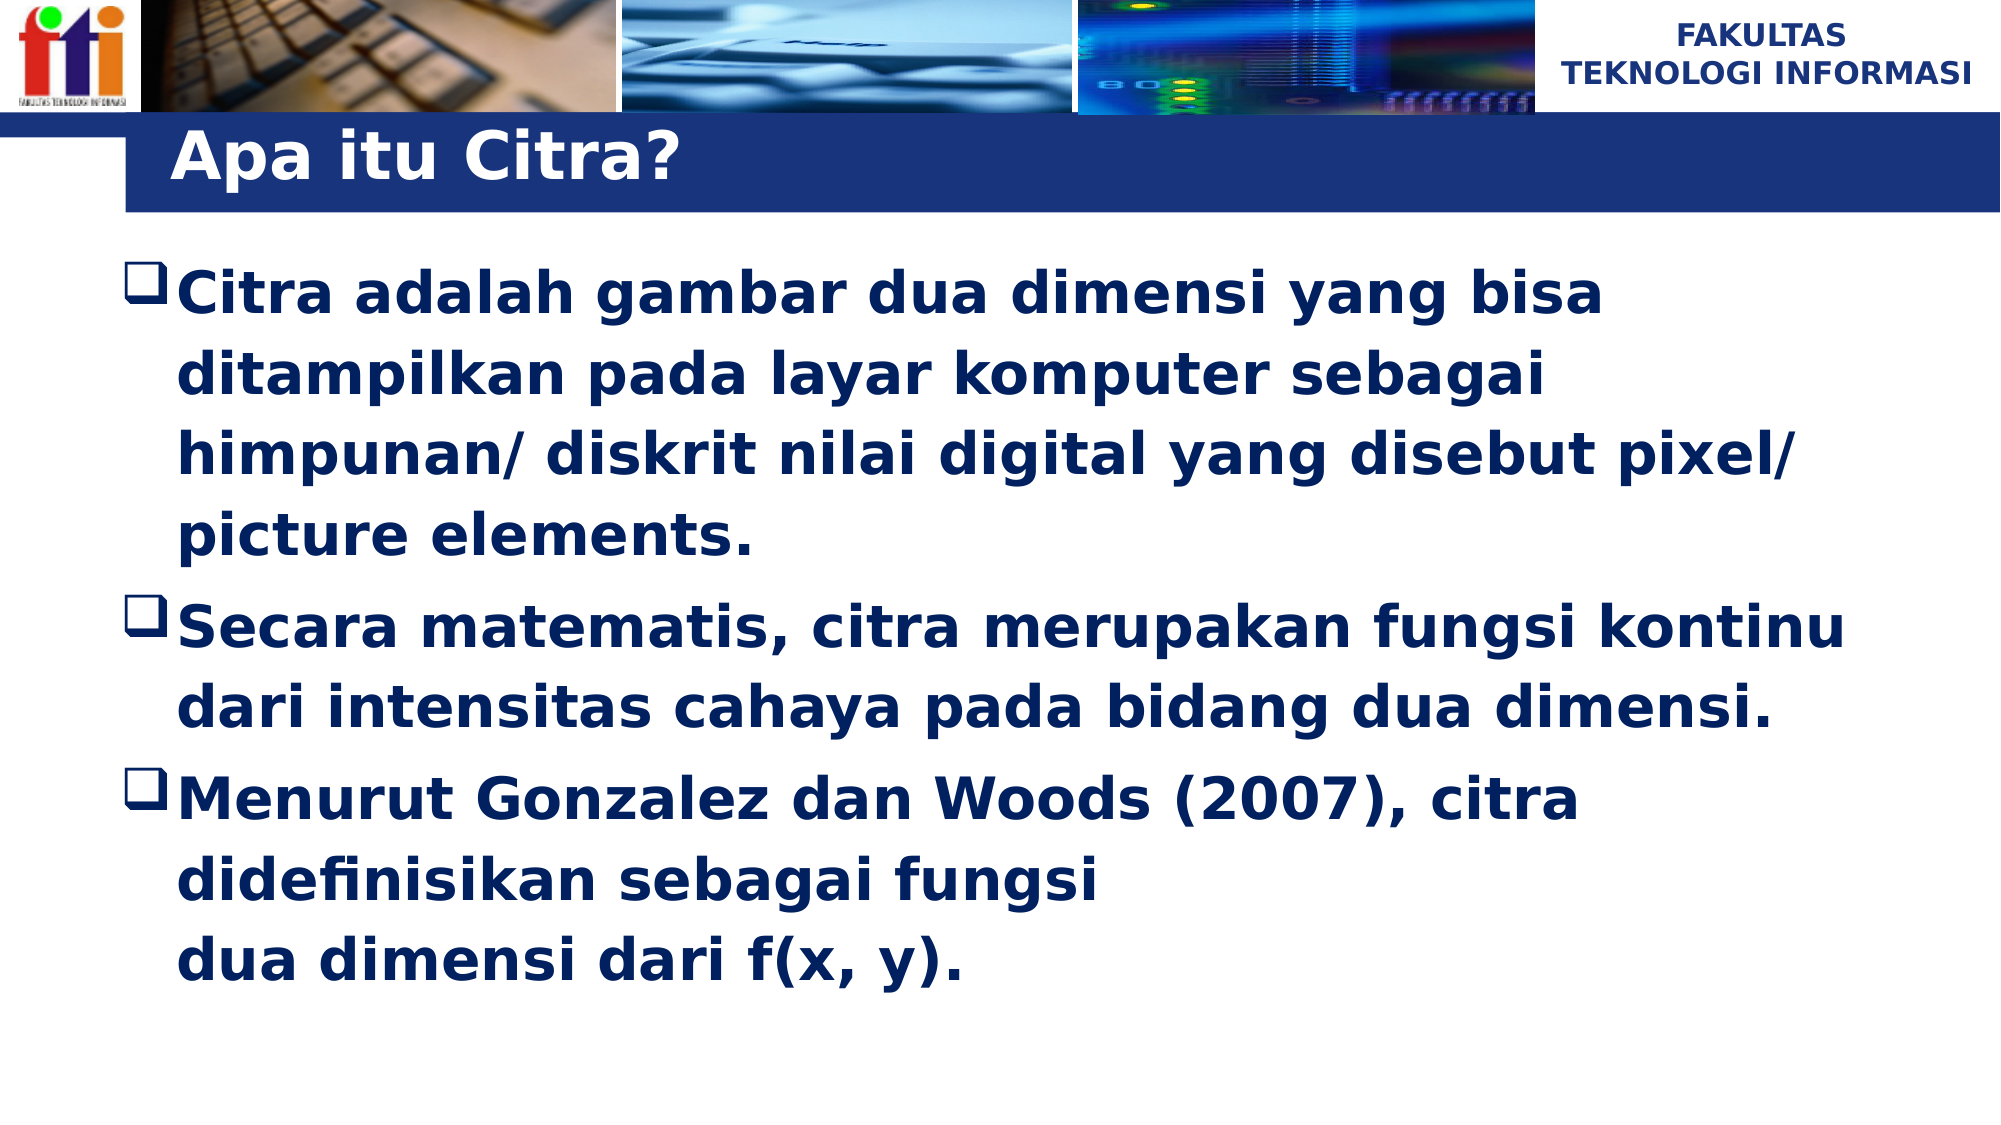

# Apa itu Citra?
Citra adalah gambar dua dimensi yang bisa ditampilkan pada layar komputer sebagai himpunan/ diskrit nilai digital yang disebut pixel/ picture elements.
Secara matematis, citra merupakan fungsi kontinu dari intensitas cahaya pada bidang dua dimensi.
Menurut Gonzalez dan Woods (2007), citra didefinisikan sebagai fungsi
dua dimensi dari f(x, y).